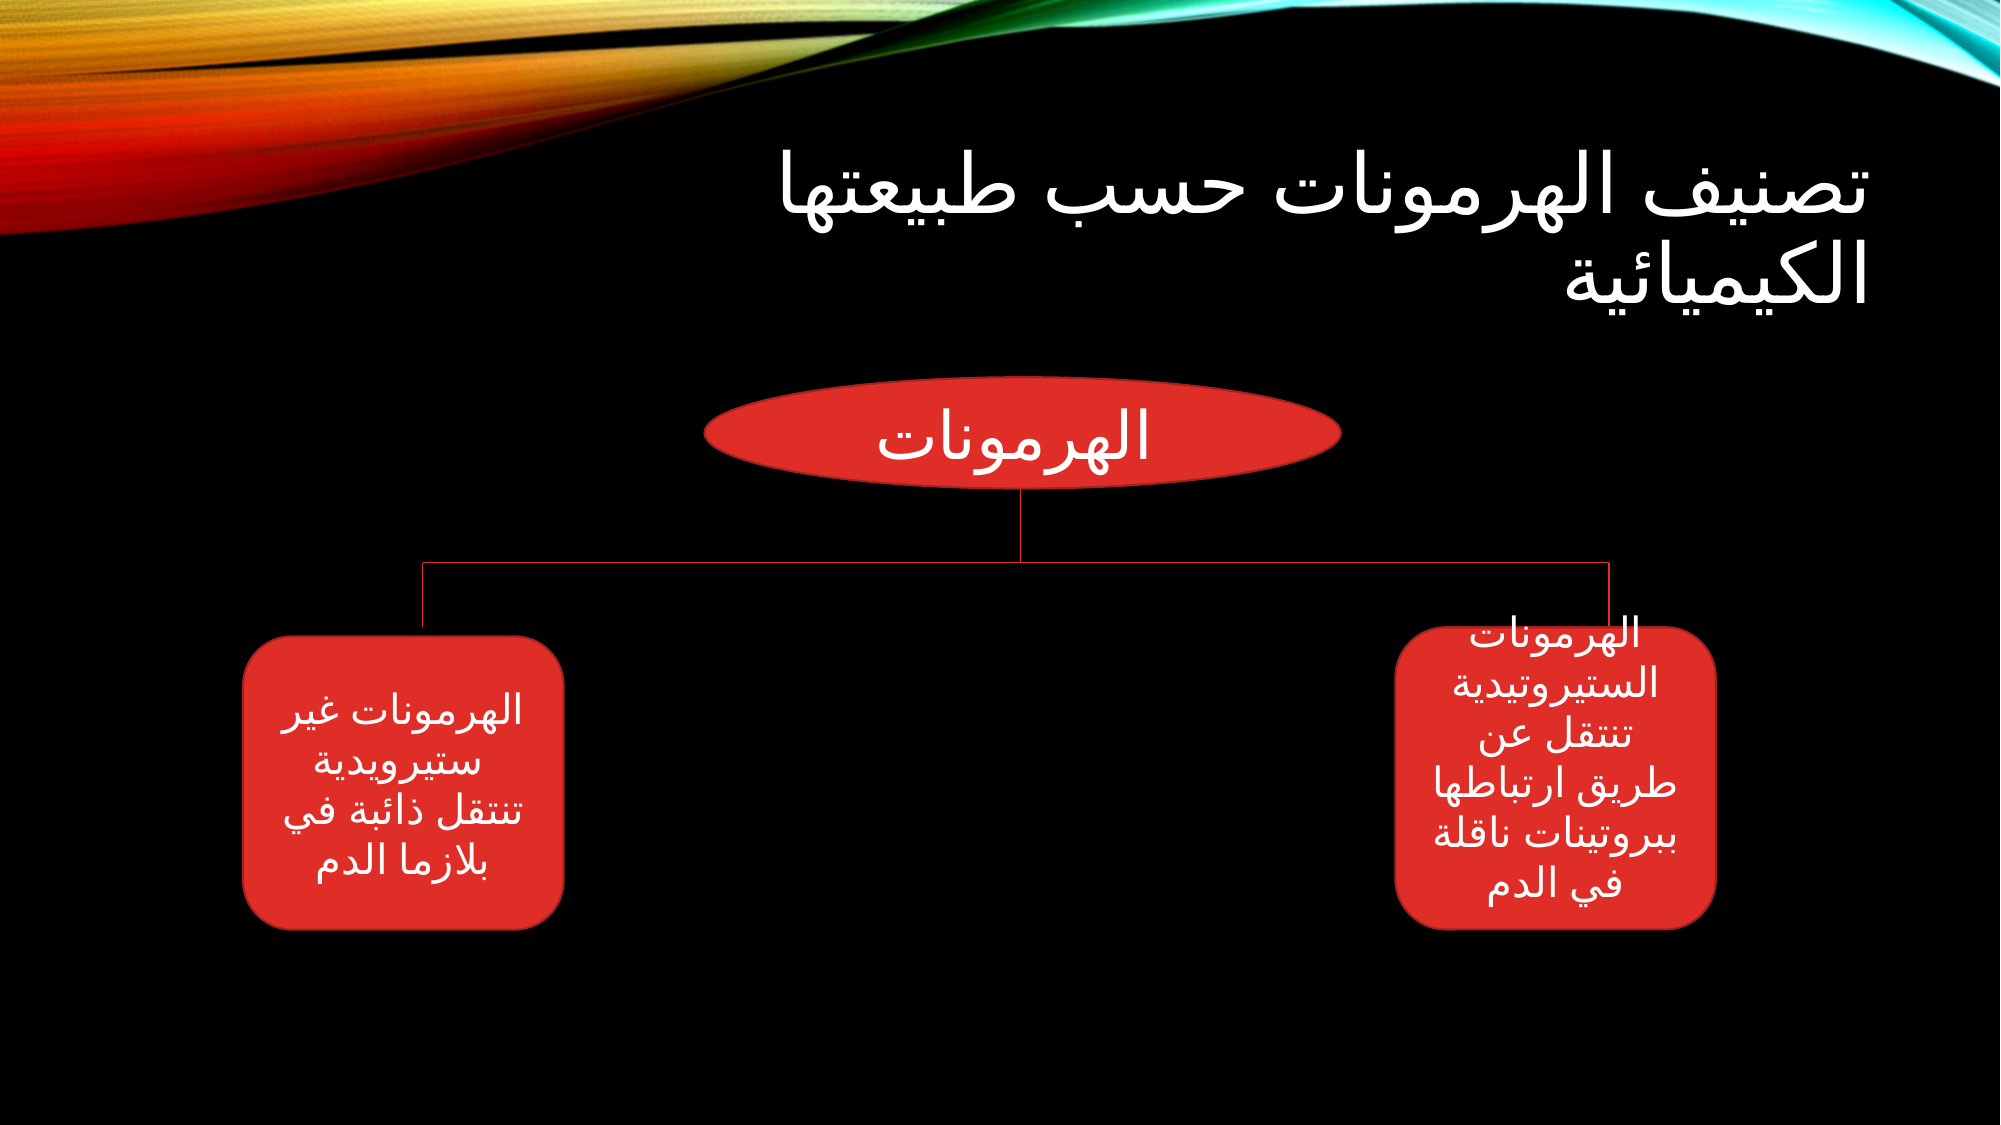

# تصنيف الهرمونات حسب طبيعتها الكيميائية

الهرمونات
الهرمونات الستيروتيدية
تنتقل عن طريق ارتباطها ببروتينات ناقلة في الدم

الهرمونات غير ستيرويدية
تنتقل ذائبة في بلازما الدم